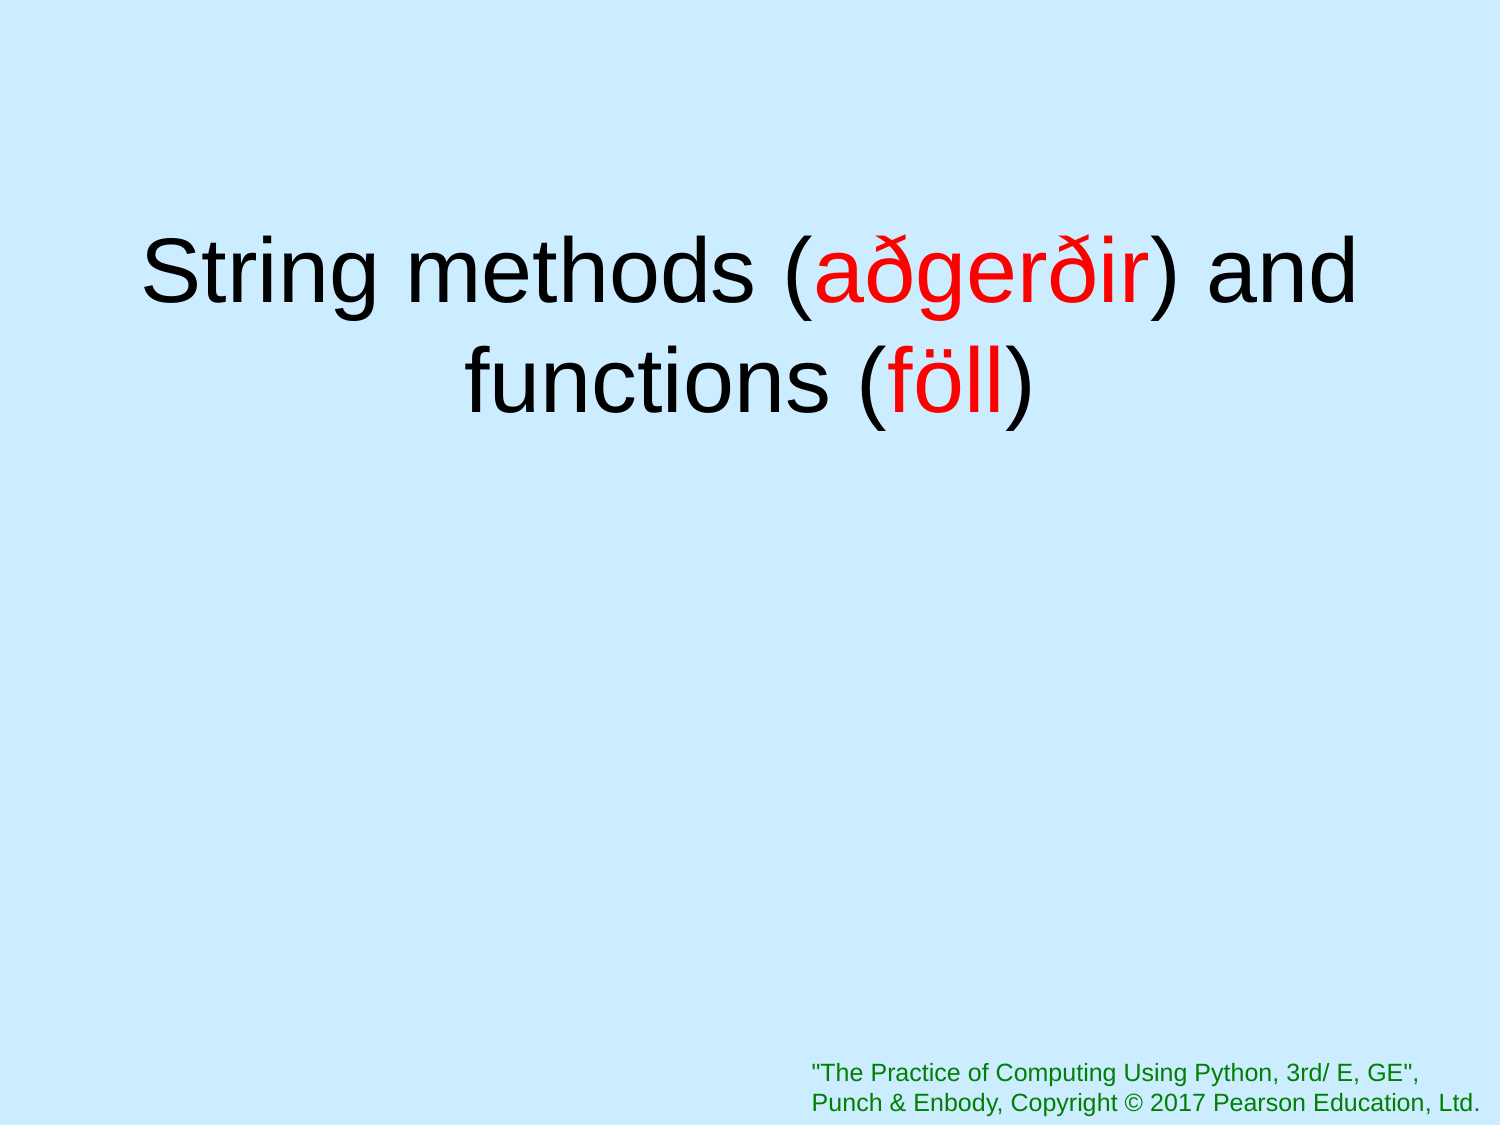

# String methods (aðgerðir) and functions (föll)